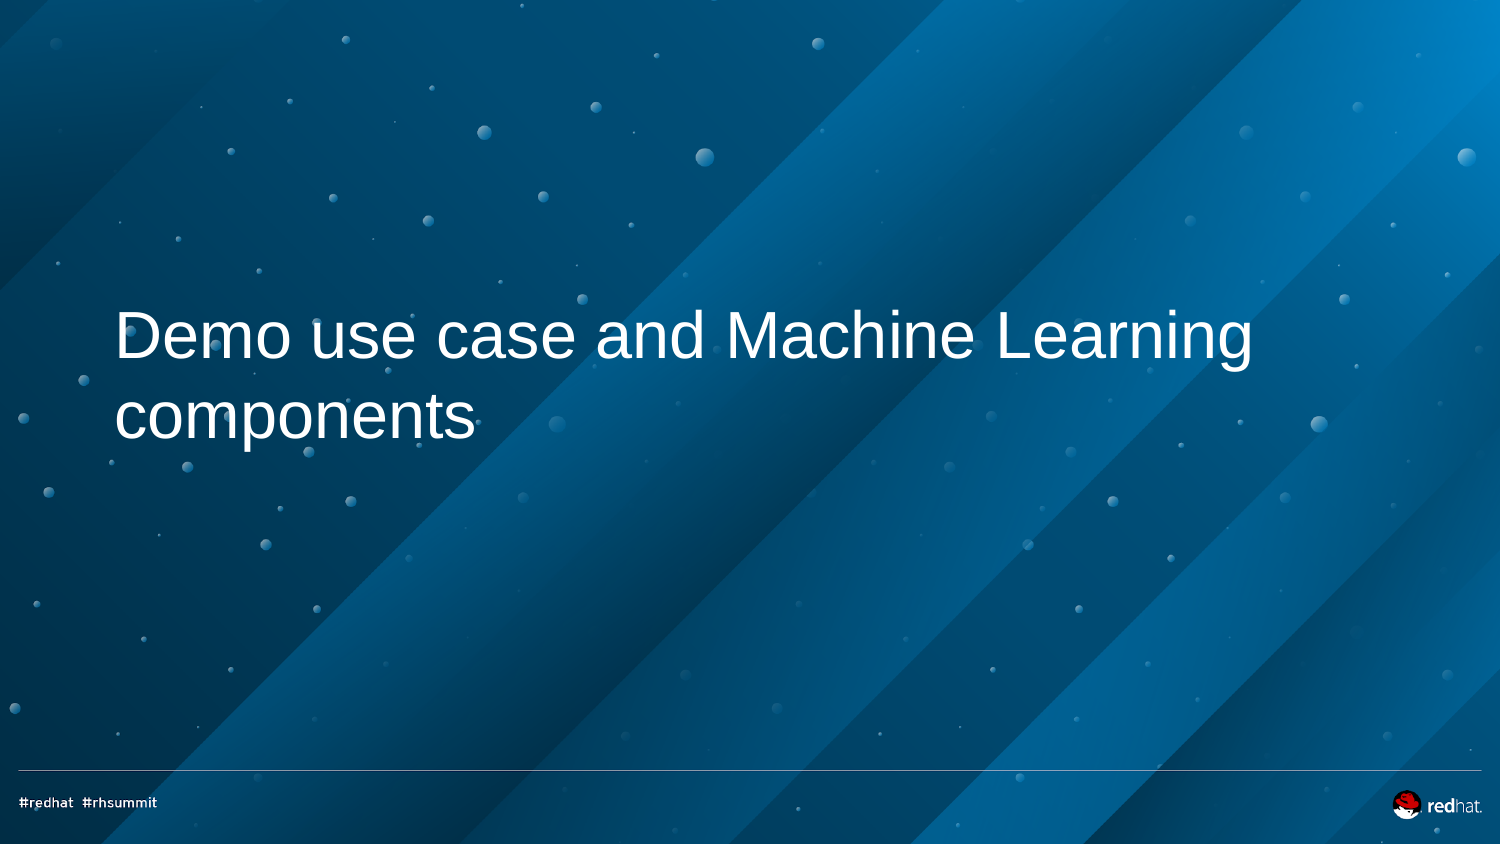

Demo use case and Machine Learning components